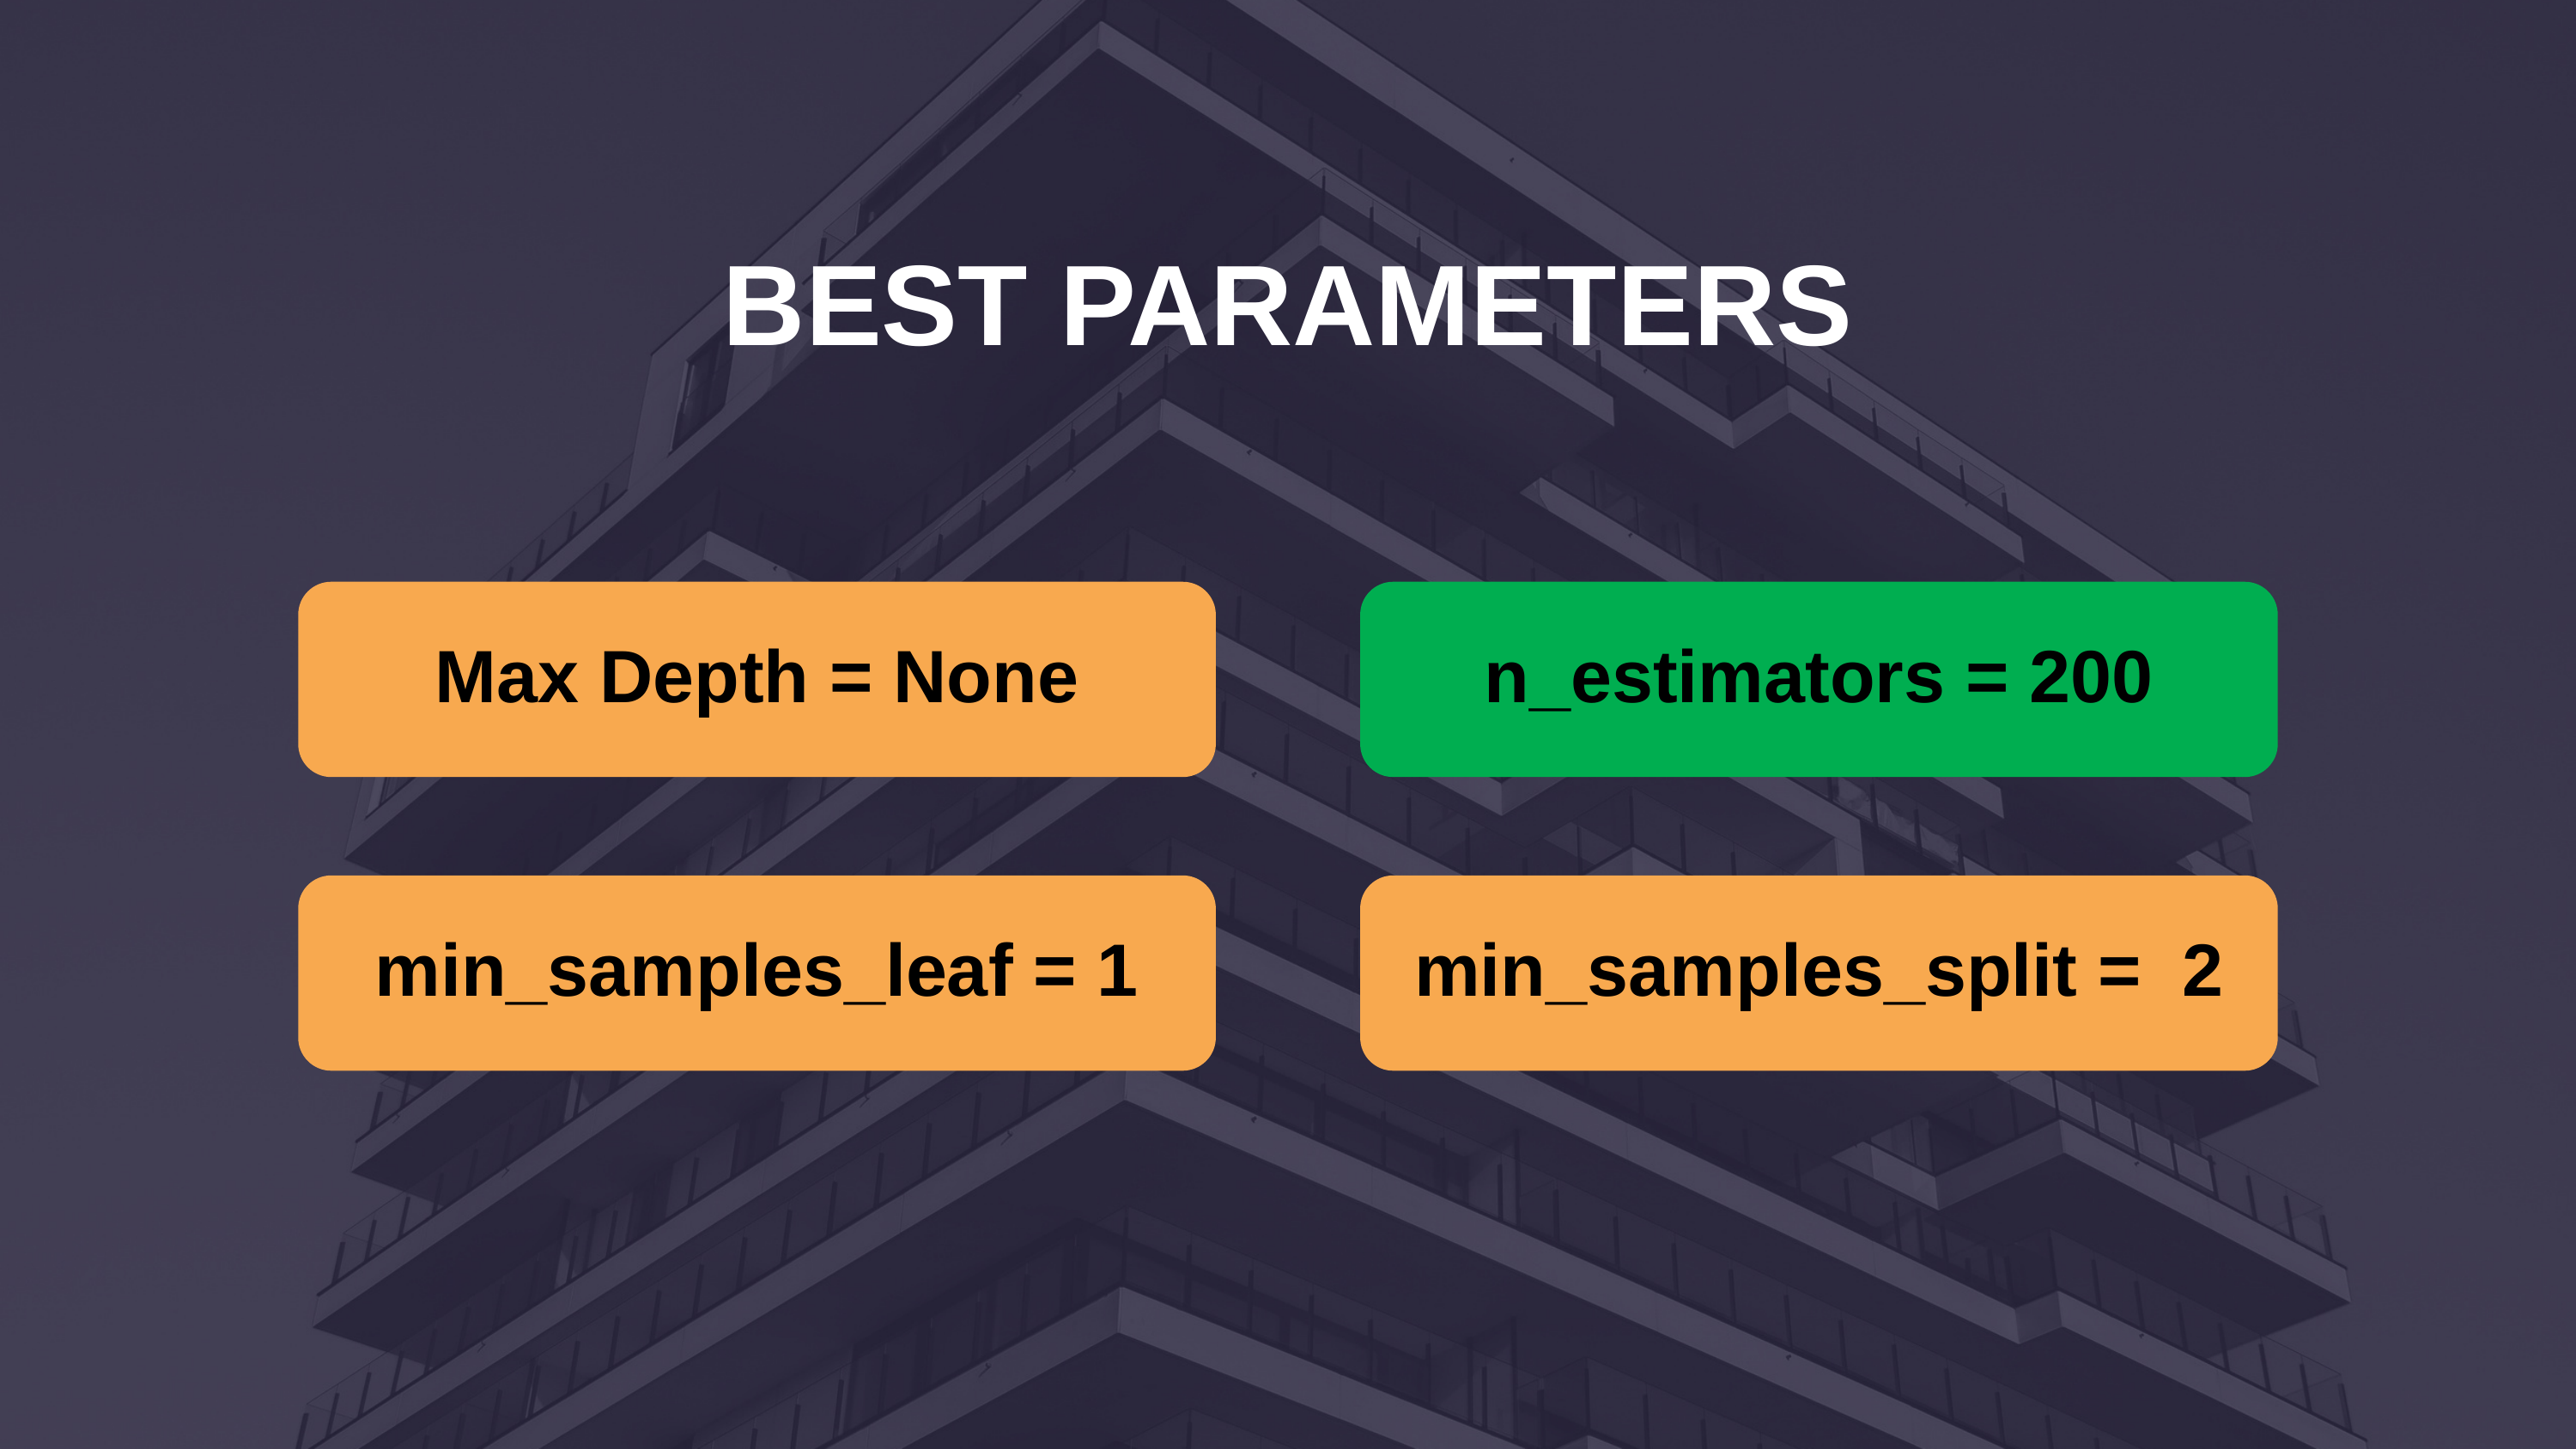

BEST PARAMETERS

Max Depth = None
n_estimators = 200

min_samples_leaf = 1
min_samples_split =  2